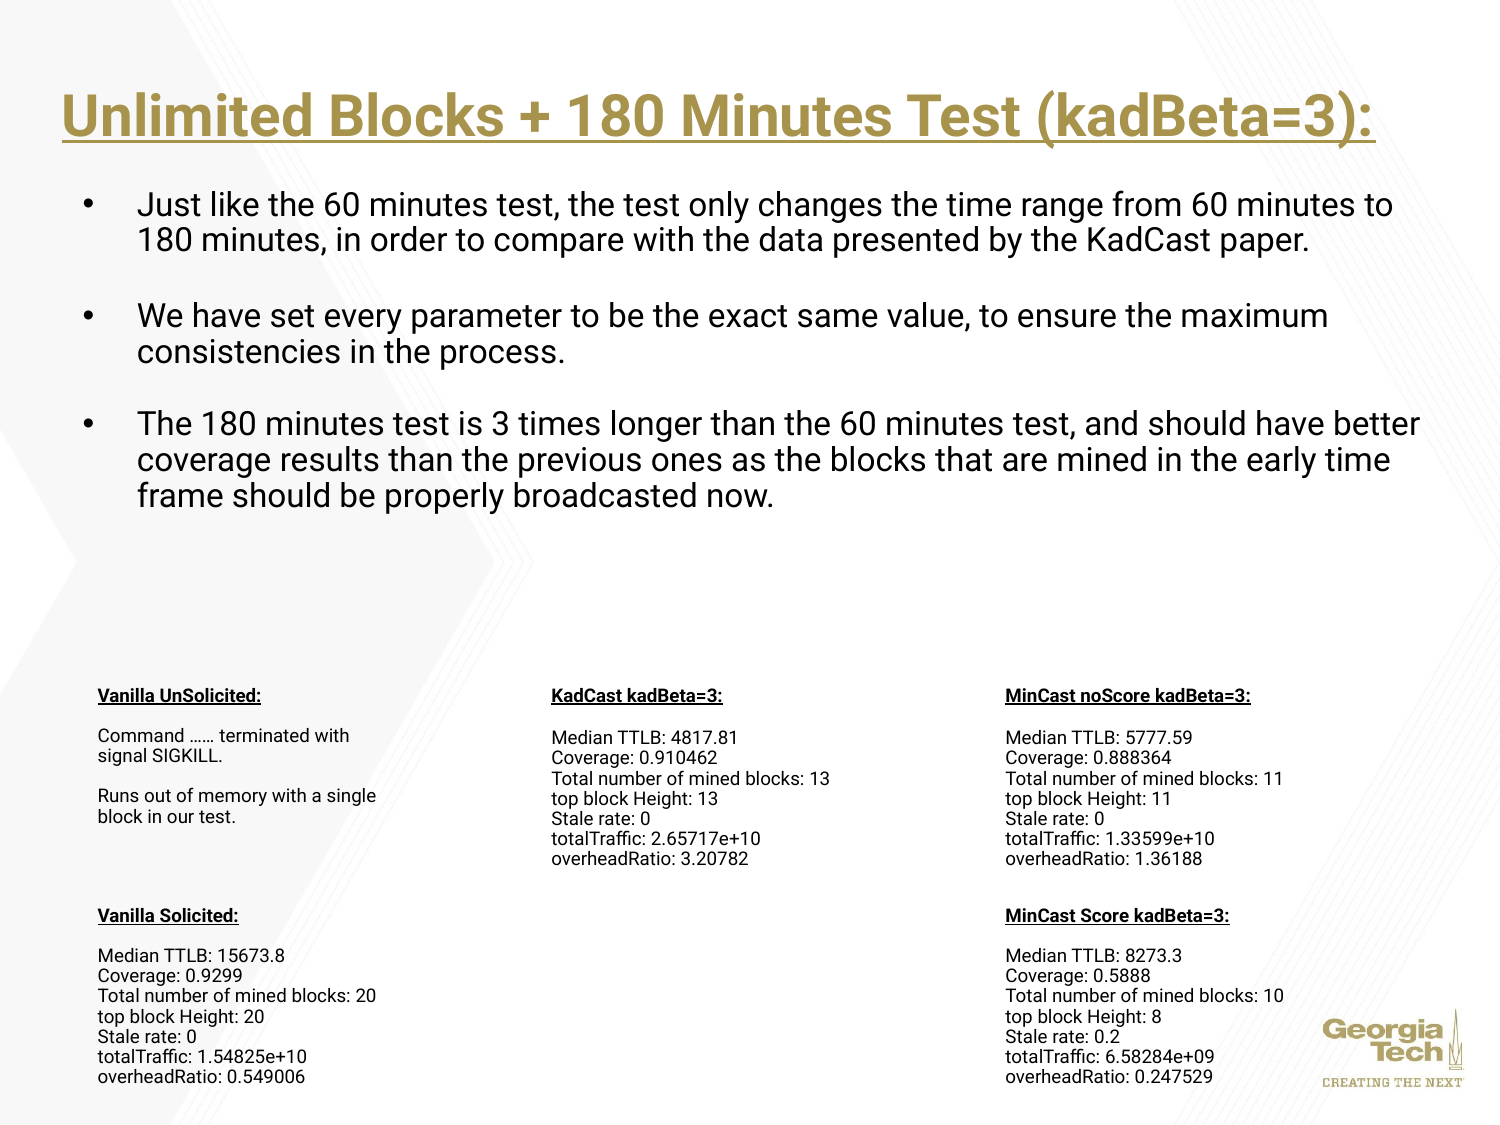

# Unlimited Blocks + 180 Minutes Test (kadBeta=3):
Just like the 60 minutes test, the test only changes the time range from 60 minutes to 180 minutes, in order to compare with the data presented by the KadCast paper.
We have set every parameter to be the exact same value, to ensure the maximum consistencies in the process.
The 180 minutes test is 3 times longer than the 60 minutes test, and should have better coverage results than the previous ones as the blocks that are mined in the early time frame should be properly broadcasted now.
Vanilla UnSolicited:
Command …… terminated with signal SIGKILL.
Runs out of memory with a single block in our test.

KadCast kadBeta=3:
Median TTLB: 4817.81
Coverage: 0.910462
Total number of mined blocks: 13
top block Height: 13
Stale rate: 0
totalTraffic: 2.65717e+10
overheadRatio: 3.20782
MinCast noScore kadBeta=3:
Median TTLB: 5777.59
Coverage: 0.888364
Total number of mined blocks: 11
top block Height: 11
Stale rate: 0
totalTraffic: 1.33599e+10
overheadRatio: 1.36188
Vanilla Solicited:
Median TTLB: 15673.8
Coverage: 0.9299
Total number of mined blocks: 20
top block Height: 20
Stale rate: 0
totalTraffic: 1.54825e+10
overheadRatio: 0.549006
MinCast Score kadBeta=3:
Median TTLB: 8273.3
Coverage: 0.5888
Total number of mined blocks: 10
top block Height: 8
Stale rate: 0.2
totalTraffic: 6.58284e+09
overheadRatio: 0.247529